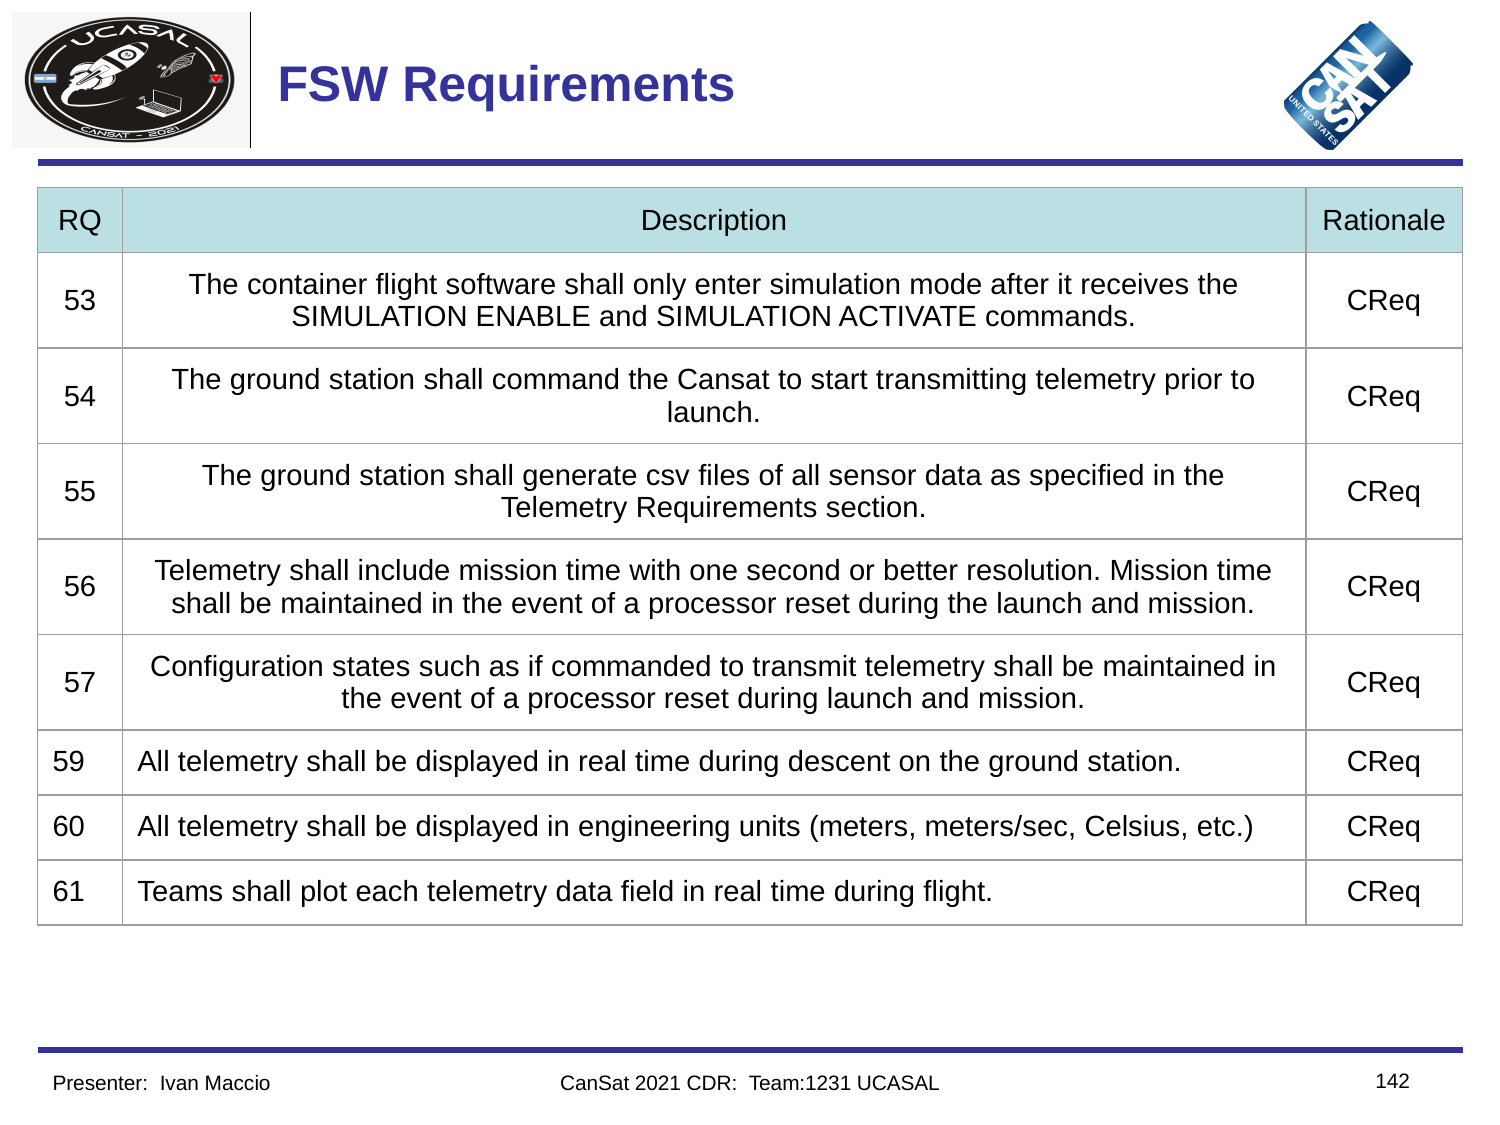

# FSW Requirements

| RQ | Description | Rationale |
| --- | --- | --- |
| 53 | The container flight software shall only enter simulation mode after it receives the SIMULATION ENABLE and SIMULATION ACTIVATE commands. | CReq |
| 54 | The ground station shall command the Cansat to start transmitting telemetry prior to launch. | CReq |
| 55 | The ground station shall generate csv files of all sensor data as specified in the Telemetry Requirements section. | CReq |
| 56 | Telemetry shall include mission time with one second or better resolution. Mission time shall be maintained in the event of a processor reset during the launch and mission. | CReq |
| 57 | Configuration states such as if commanded to transmit telemetry shall be maintained in the event of a processor reset during launch and mission. | CReq |
| 59 | All telemetry shall be displayed in real time during descent on the ground station. | CReq |
| 60 | All telemetry shall be displayed in engineering units (meters, meters/sec, Celsius, etc.) | CReq |
| 61 | Teams shall plot each telemetry data field in real time during flight. | CReq |
142
Presenter:  Ivan Maccio
CanSat 2021 CDR:  Team:1231 UCASAL